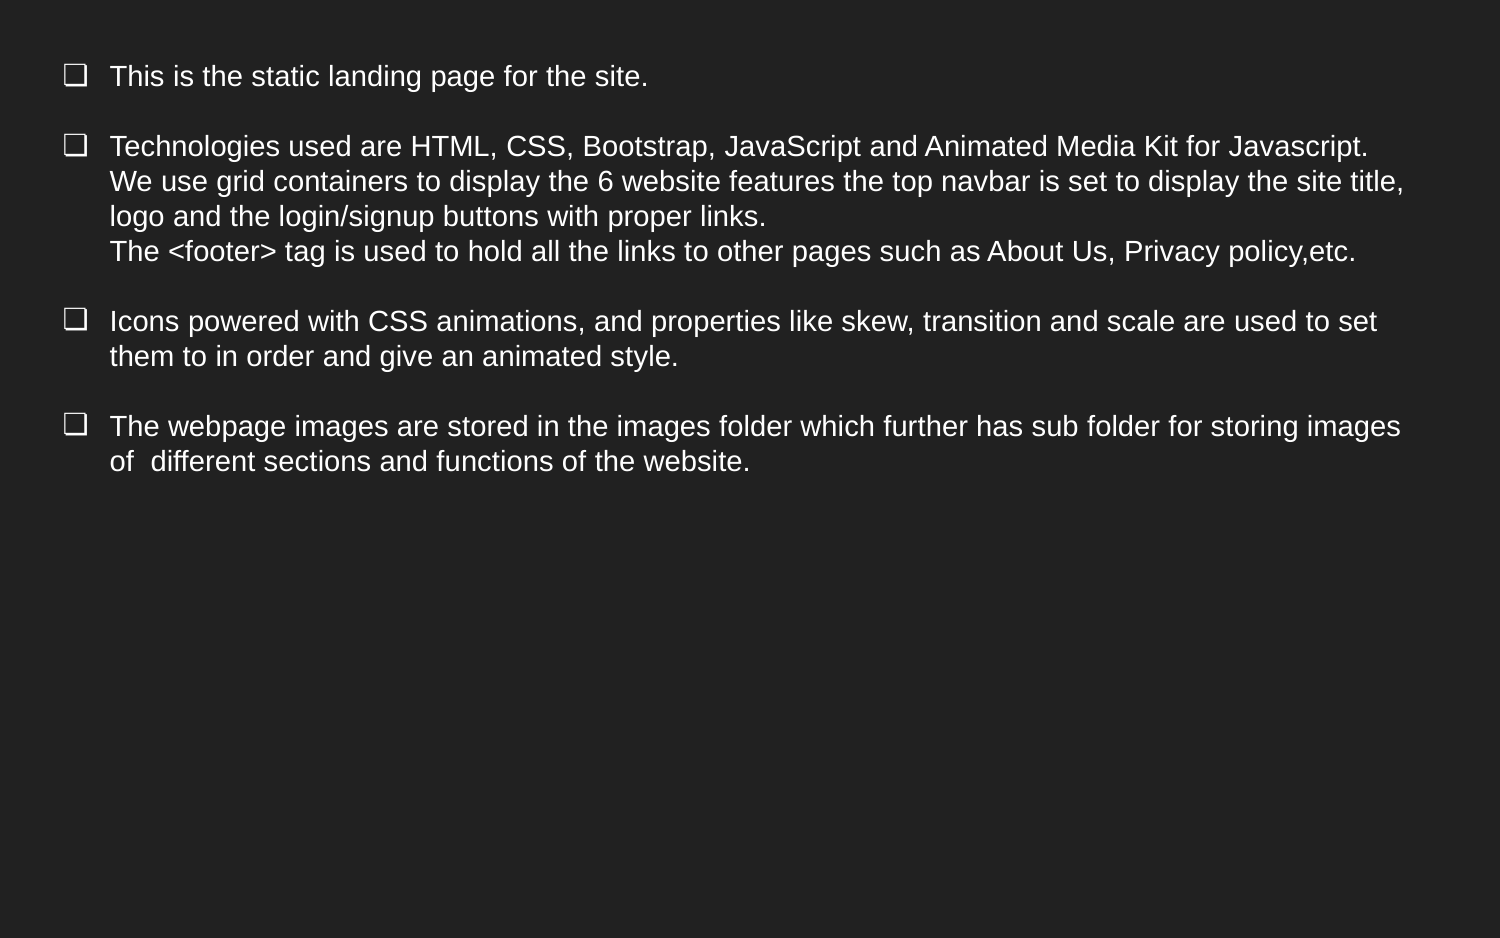

# This is the static landing page for the site.

Technologies used are HTML, CSS, Bootstrap, JavaScript and Animated Media Kit for Javascript.
We use grid containers to display the 6 website features the top navbar is set to display the site title, logo and the login/signup buttons with proper links.
The <footer> tag is used to hold all the links to other pages such as About Us, Privacy policy,etc.

Icons powered with CSS animations, and properties like skew, transition and scale are used to set them to in order and give an animated style.

The webpage images are stored in the images folder which further has sub folder for storing images of  different sections and functions of the website.